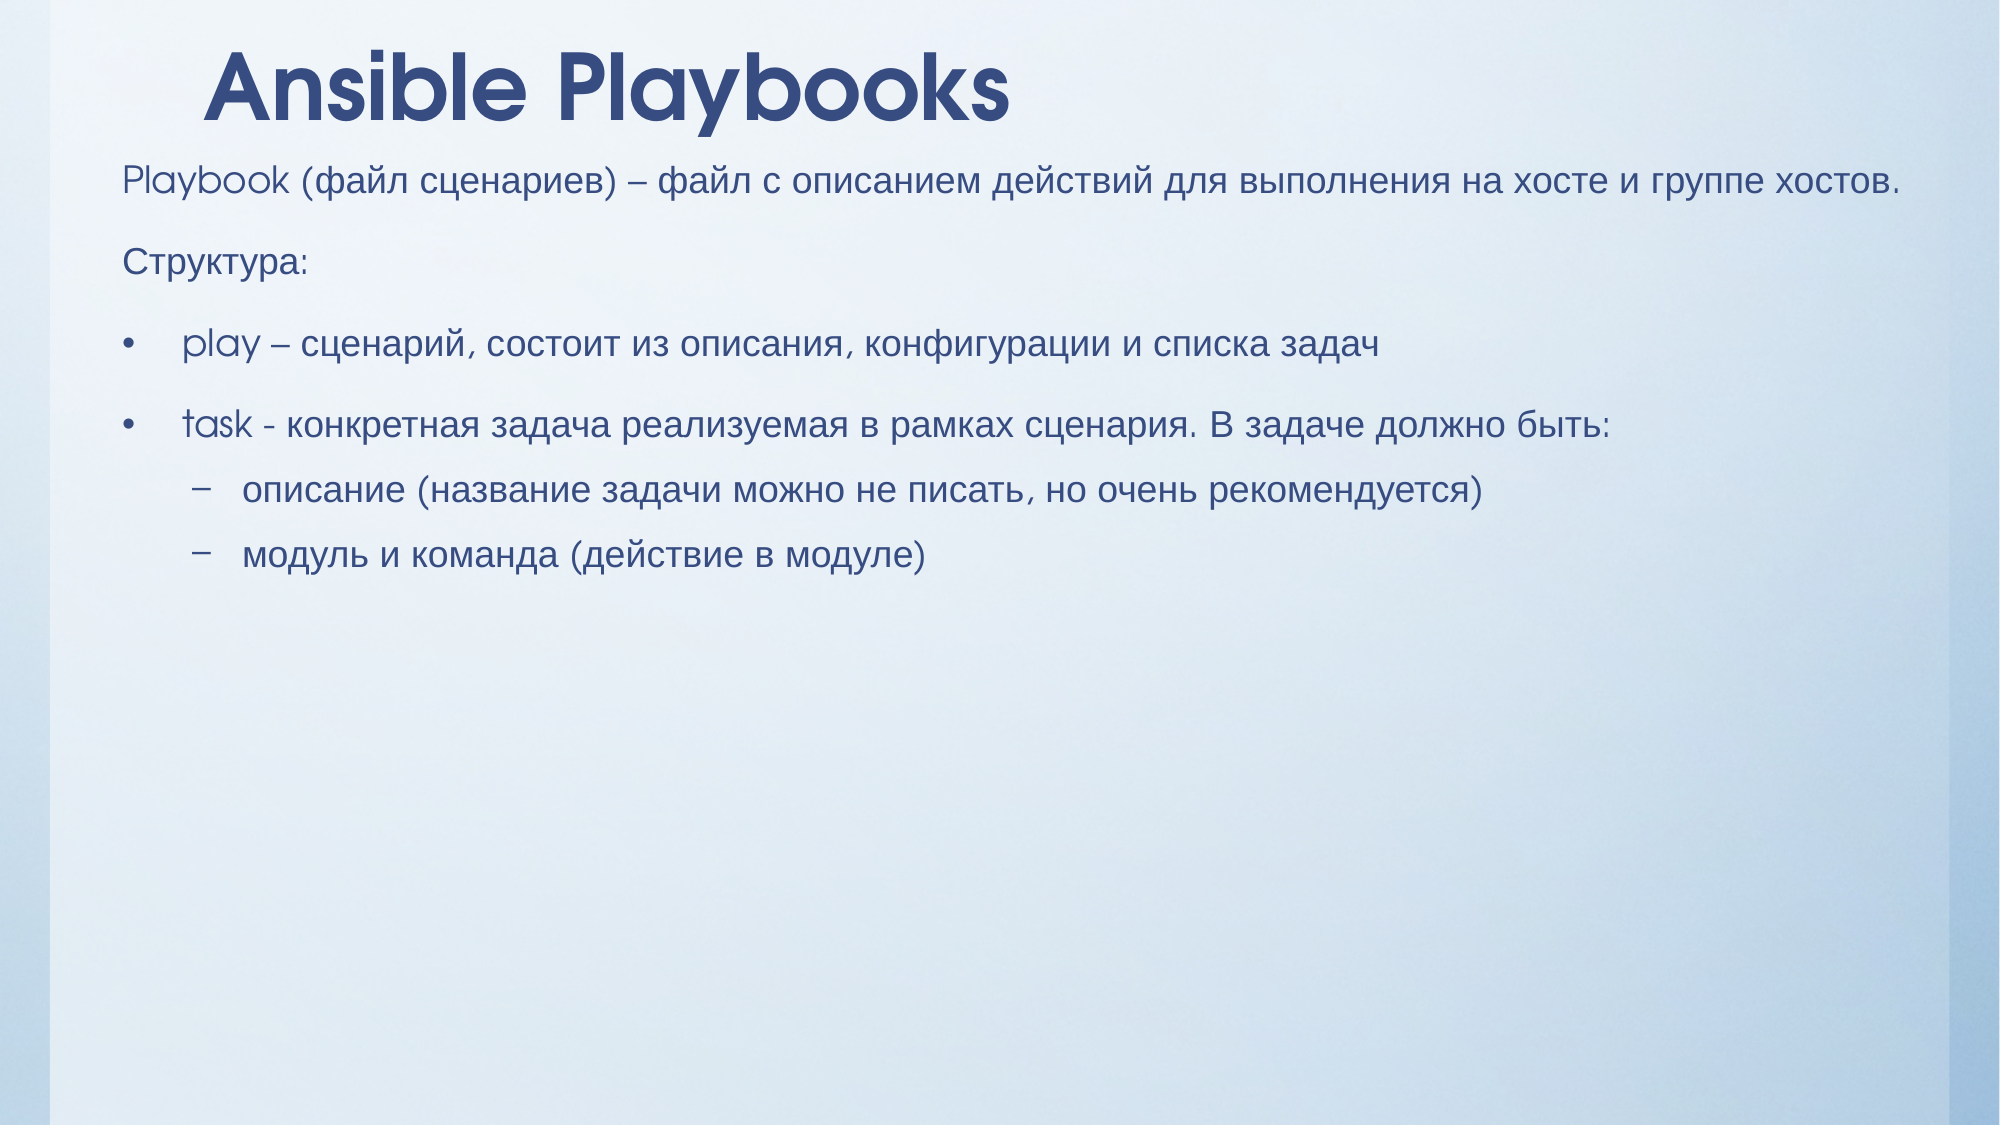

# Ansible Playbooks
Playbook (файл сценариев) – файл с описанием действий для выполнения на хосте и группе хостов.
Структура:
 play – сценарий, состоит из описания, конфигурации и списка задач
 task - конкретная задача реализуемая в рамках сценария. В задаче должно быть:
описание (название задачи можно не писать, но очень рекомендуется)
модуль и команда (действие в модуле)